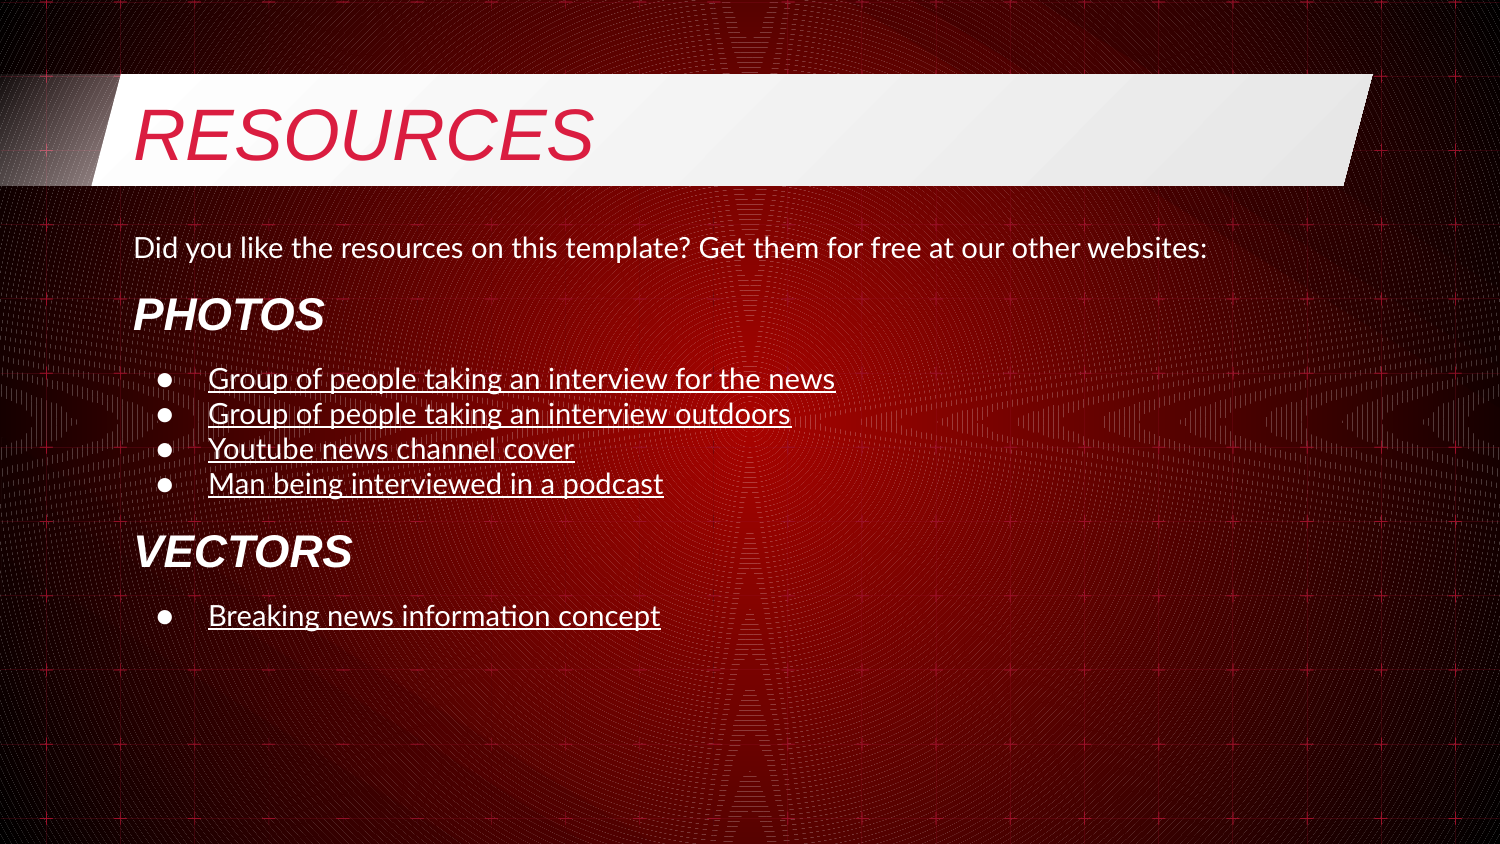

# RESOURCES

Did you like the resources on this template? Get them for free at our other websites:
PHOTOS
Group of people taking an interview for the news
Group of people taking an interview outdoors
Youtube news channel cover
Man being interviewed in a podcast
VECTORS
Breaking news information concept